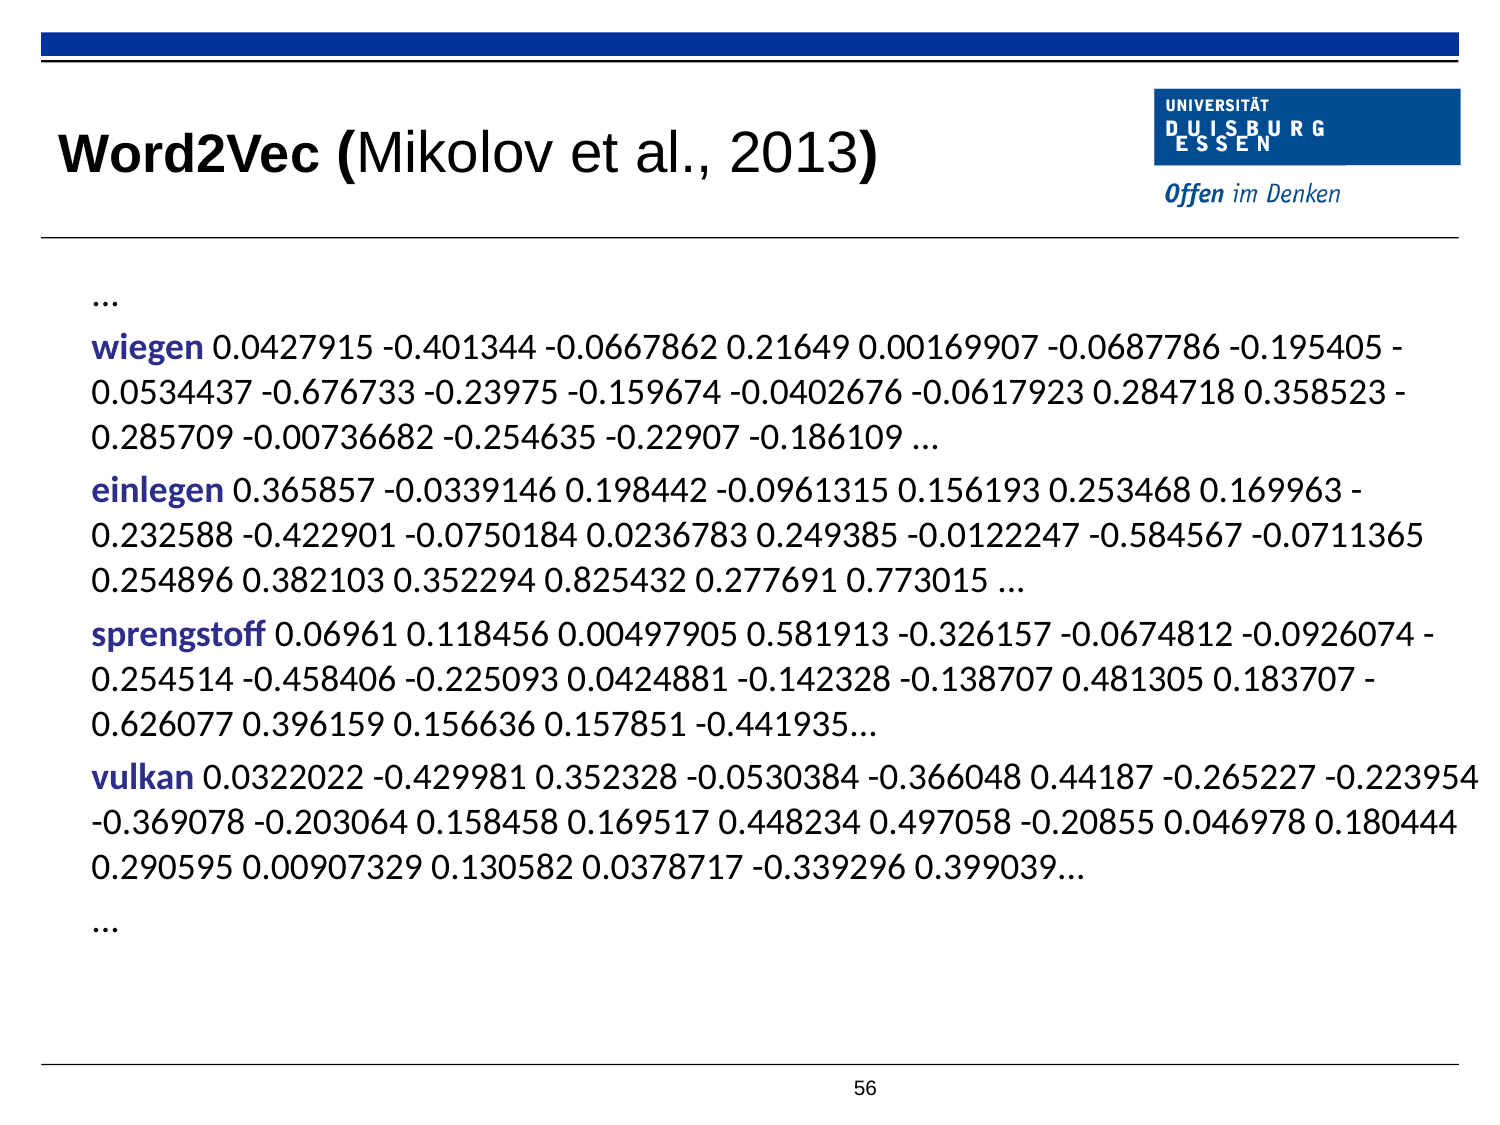

# Word2Vec (Mikolov et al., 2013)
...
wiegen 0.0427915 -0.401344 -0.0667862 0.21649 0.00169907 -0.0687786 -0.195405 -0.0534437 -0.676733 -0.23975 -0.159674 -0.0402676 -0.0617923 0.284718 0.358523 -0.285709 -0.00736682 -0.254635 -0.22907 -0.186109 ...
einlegen 0.365857 -0.0339146 0.198442 -0.0961315 0.156193 0.253468 0.169963 -0.232588 -0.422901 -0.0750184 0.0236783 0.249385 -0.0122247 -0.584567 -0.0711365 0.254896 0.382103 0.352294 0.825432 0.277691 0.773015 ...
sprengstoff 0.06961 0.118456 0.00497905 0.581913 -0.326157 -0.0674812 -0.0926074 -0.254514 -0.458406 -0.225093 0.0424881 -0.142328 -0.138707 0.481305 0.183707 -0.626077 0.396159 0.156636 0.157851 -0.441935...
vulkan 0.0322022 -0.429981 0.352328 -0.0530384 -0.366048 0.44187 -0.265227 -0.223954 -0.369078 -0.203064 0.158458 0.169517 0.448234 0.497058 -0.20855 0.046978 0.180444 0.290595 0.00907329 0.130582 0.0378717 -0.339296 0.399039...
...